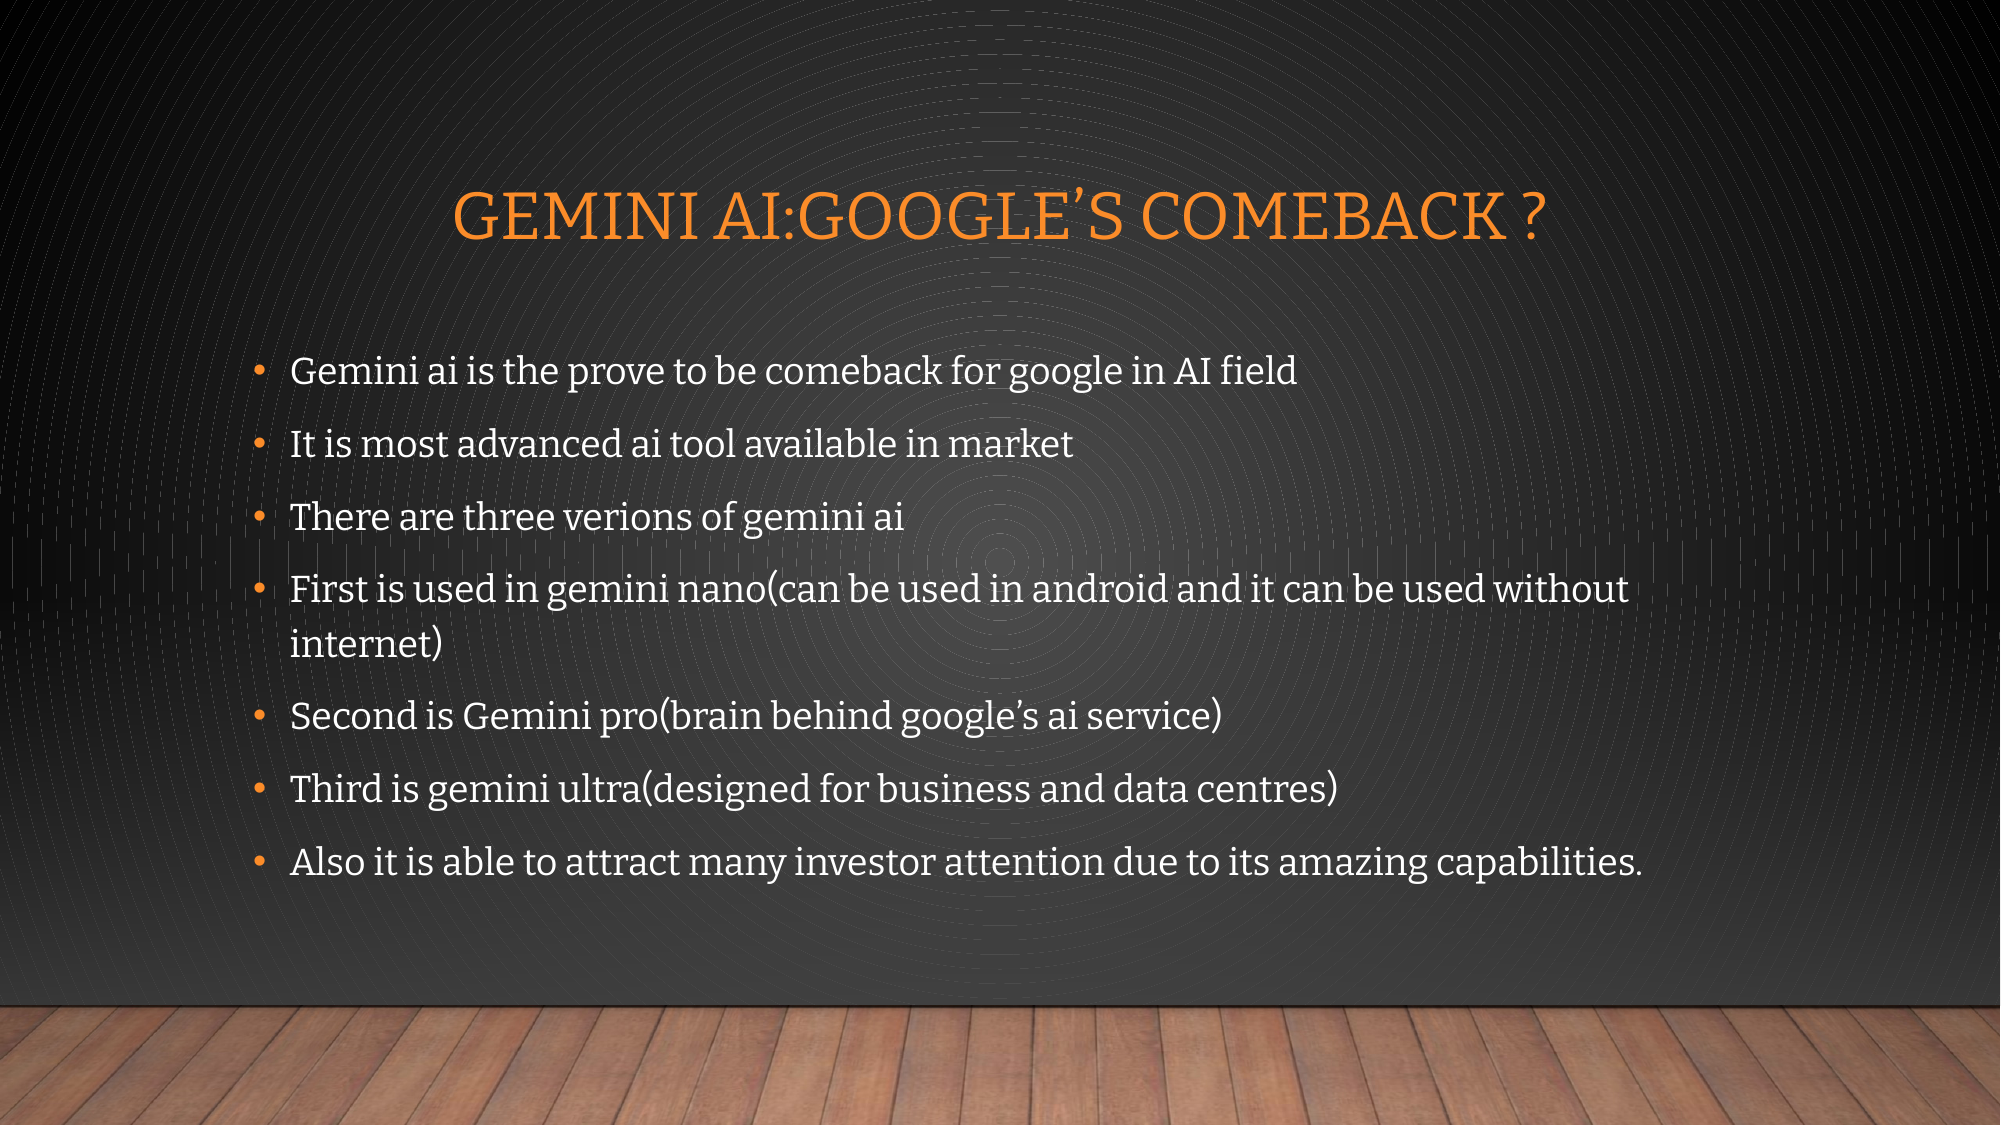

# GEMINI AI:GOOGLE’S COMEBACK ?
Gemini ai is the prove to be comeback for google in AI field
It is most advanced ai tool available in market
There are three verions of gemini ai
First is used in gemini nano(can be used in android and it can be used without internet)
Second is Gemini pro(brain behind google’s ai service)
Third is gemini ultra(designed for business and data centres)
Also it is able to attract many investor attention due to its amazing capabilities.